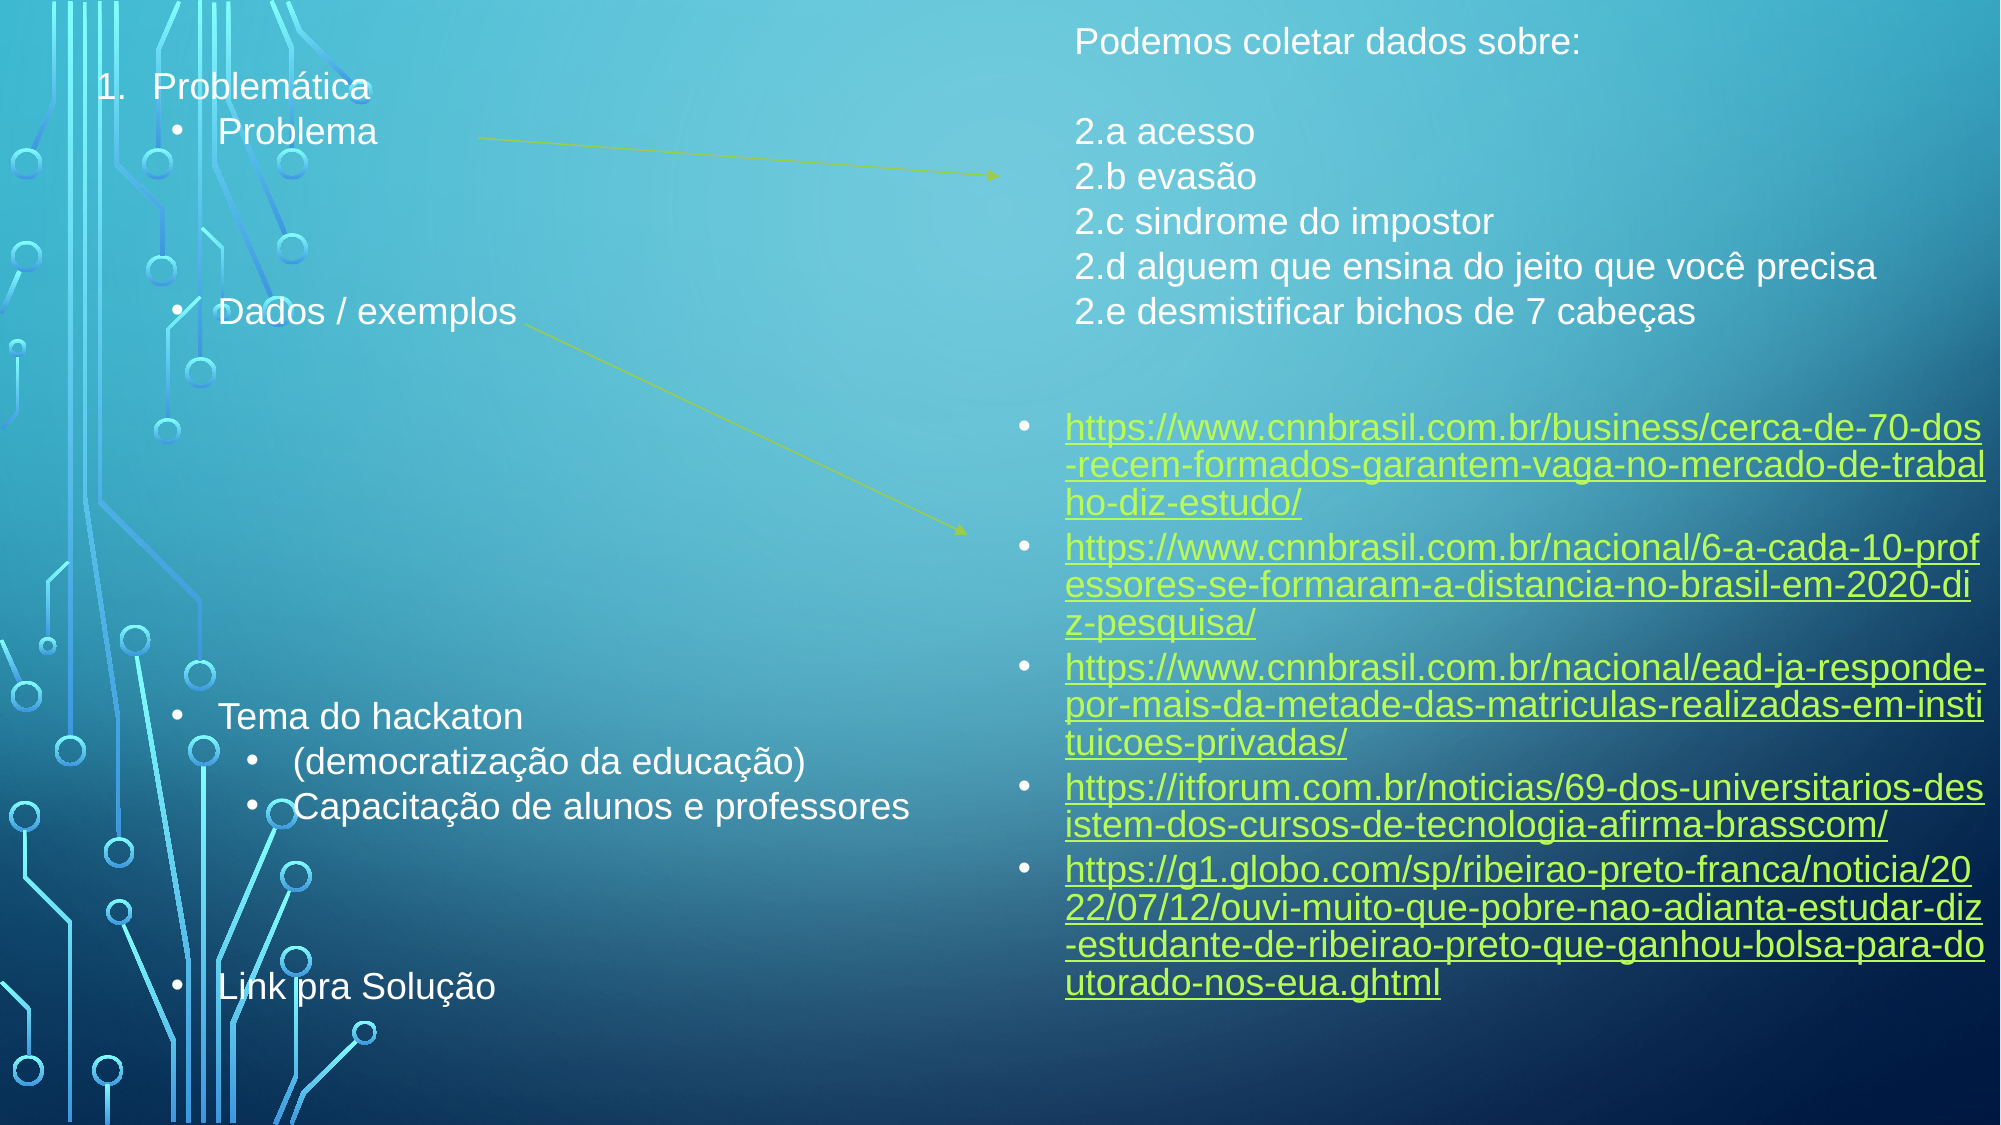

Problemática
Problema

Dados / exemplos

Tema do hackaton
(democratização da educação)
Capacitação de alunos e professores

Link pra Solução

Podemos coletar dados sobre:

2.a acesso
2.b evasão
2.c sindrome do impostor
2.d alguem que ensina do jeito que você precisa
2.e desmistificar bichos de 7 cabeças
https://www.cnnbrasil.com.br/business/cerca-de-70-dos-recem-formados-garantem-vaga-no-mercado-de-trabalho-diz-estudo/
https://www.cnnbrasil.com.br/nacional/6-a-cada-10-professores-se-formaram-a-distancia-no-brasil-em-2020-diz-pesquisa/
https://www.cnnbrasil.com.br/nacional/ead-ja-responde-por-mais-da-metade-das-matriculas-realizadas-em-instituicoes-privadas/
https://itforum.com.br/noticias/69-dos-universitarios-desistem-dos-cursos-de-tecnologia-afirma-brasscom/
https://g1.globo.com/sp/ribeirao-preto-franca/noticia/2022/07/12/ouvi-muito-que-pobre-nao-adianta-estudar-diz-estudante-de-ribeirao-preto-que-ganhou-bolsa-para-doutorado-nos-eua.ghtml